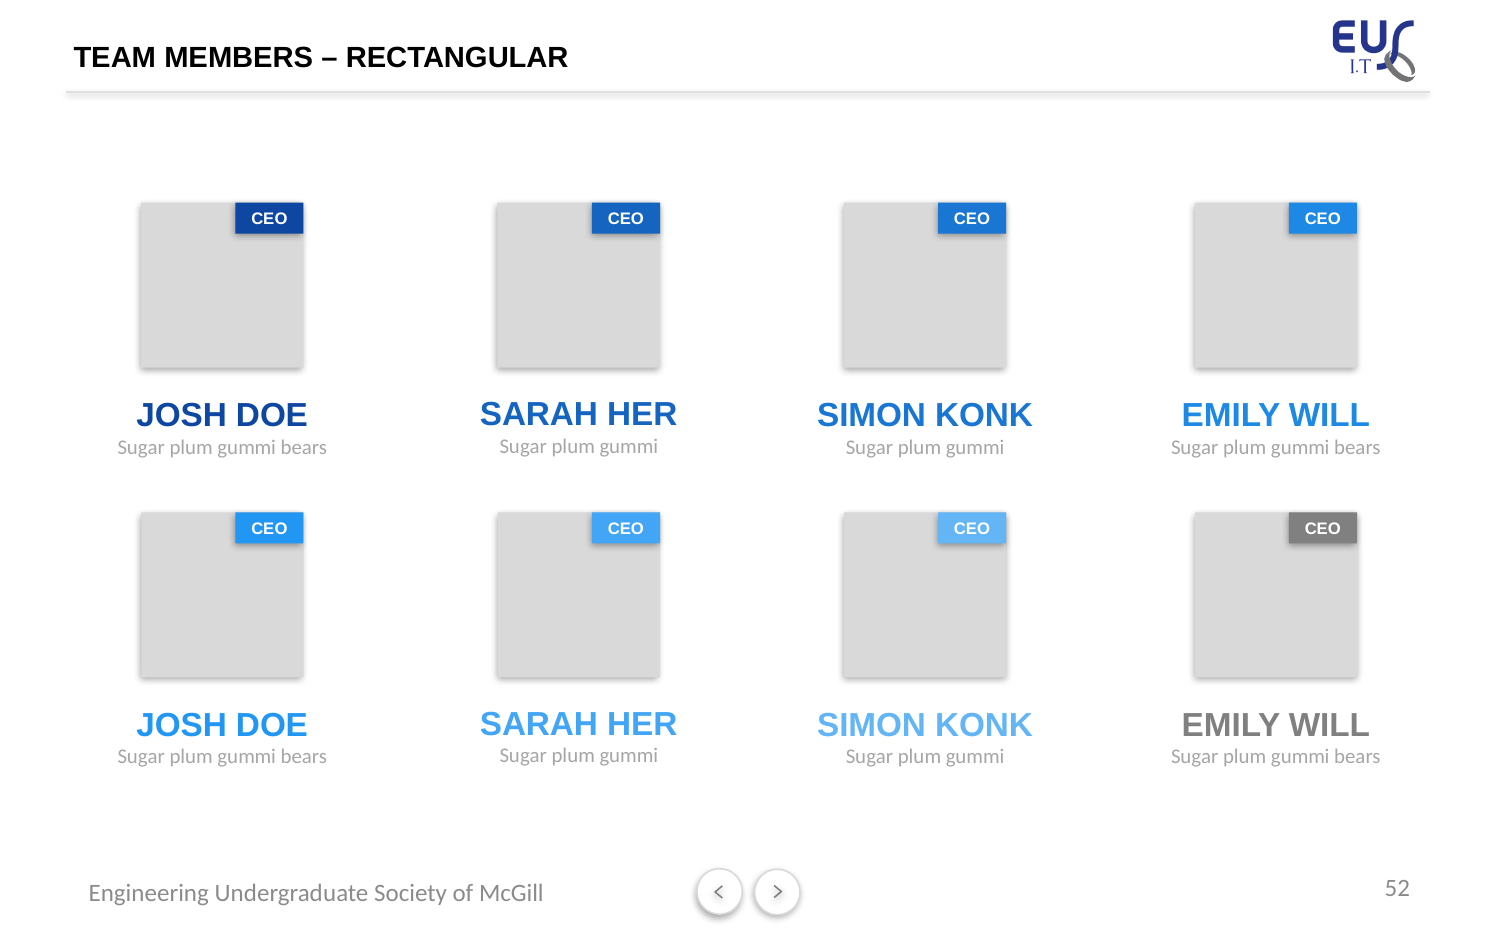

# TEAM MEMBERS – RECTANGULAR

CEO
CEO
CEO
CEO
SARAH HER
Sugar plum gummi
JOSH DOE
Sugar plum gummi bears
SIMON KONK
Sugar plum gummi
EMILY WILL
Sugar plum gummi bears

CEO
CEO
CEO
CEO
SARAH HER
Sugar plum gummi
JOSH DOE
Sugar plum gummi bears
SIMON KONK
Sugar plum gummi
EMILY WILL
Sugar plum gummi bears
52